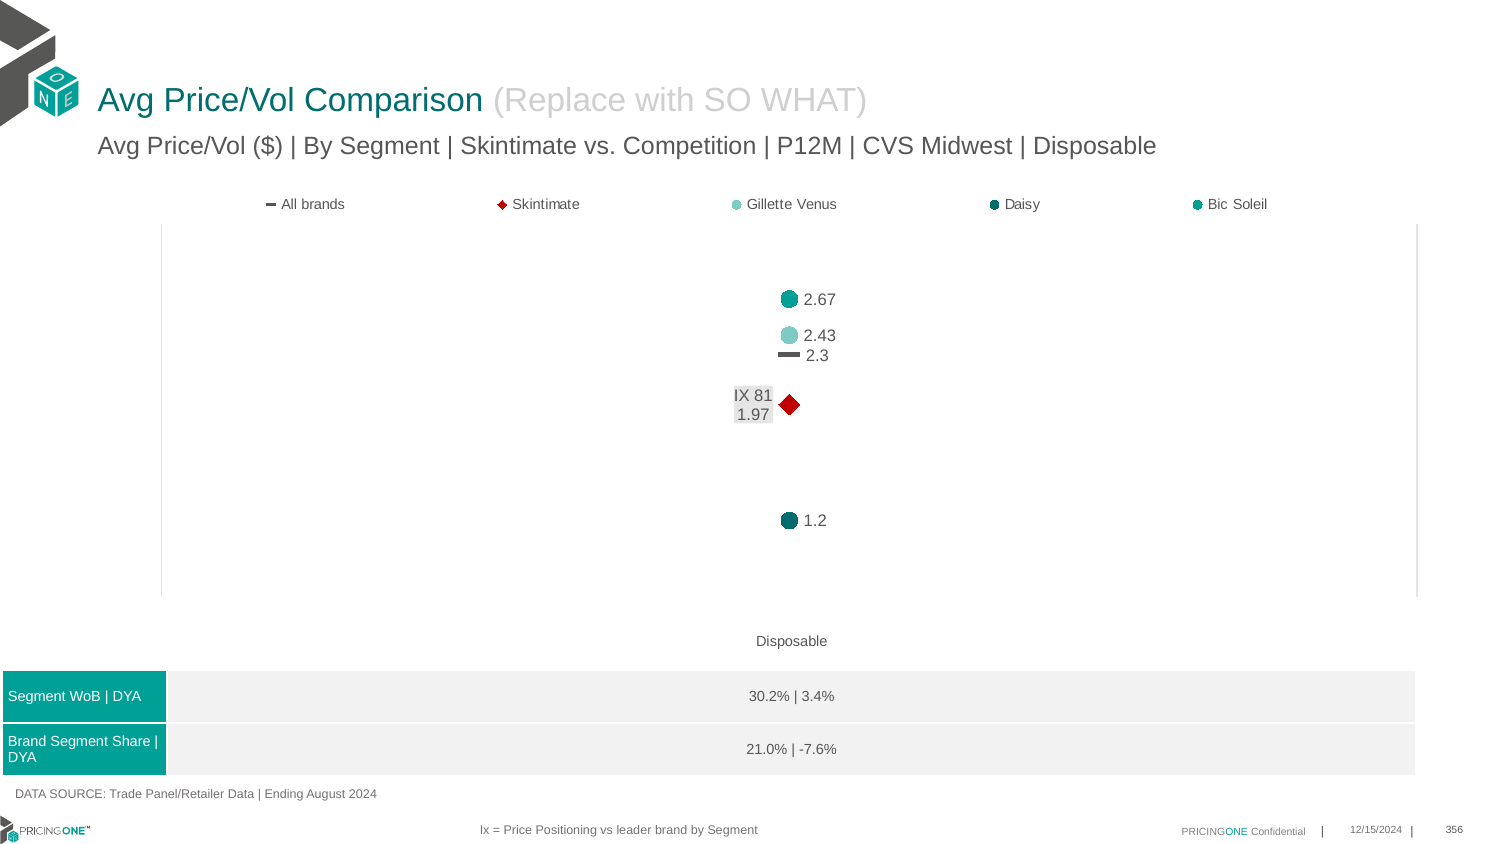

# Avg Price/Vol Comparison (Replace with SO WHAT)
Avg Price/Vol ($) | By Segment | Skintimate vs. Competition | P12M | CVS Midwest | Disposable

### Chart

| Category | All brands | Skintimate | Gillette Venus | Daisy | Bic Soleil |
|---|---|---|---|---|---|
| IX 81 | 2.3 | 1.97 | 2.43 | 1.2 | 2.67 |
|  | Disposable |
| --- | --- |
| Segment WoB | DYA | 30.2% | 3.4% |
| Brand Segment Share | DYA | 21.0% | -7.6% |
DATA SOURCE: Trade Panel/Retailer Data | Ending August 2024
Ix = Price Positioning vs leader brand by Segment
12/15/2024
356